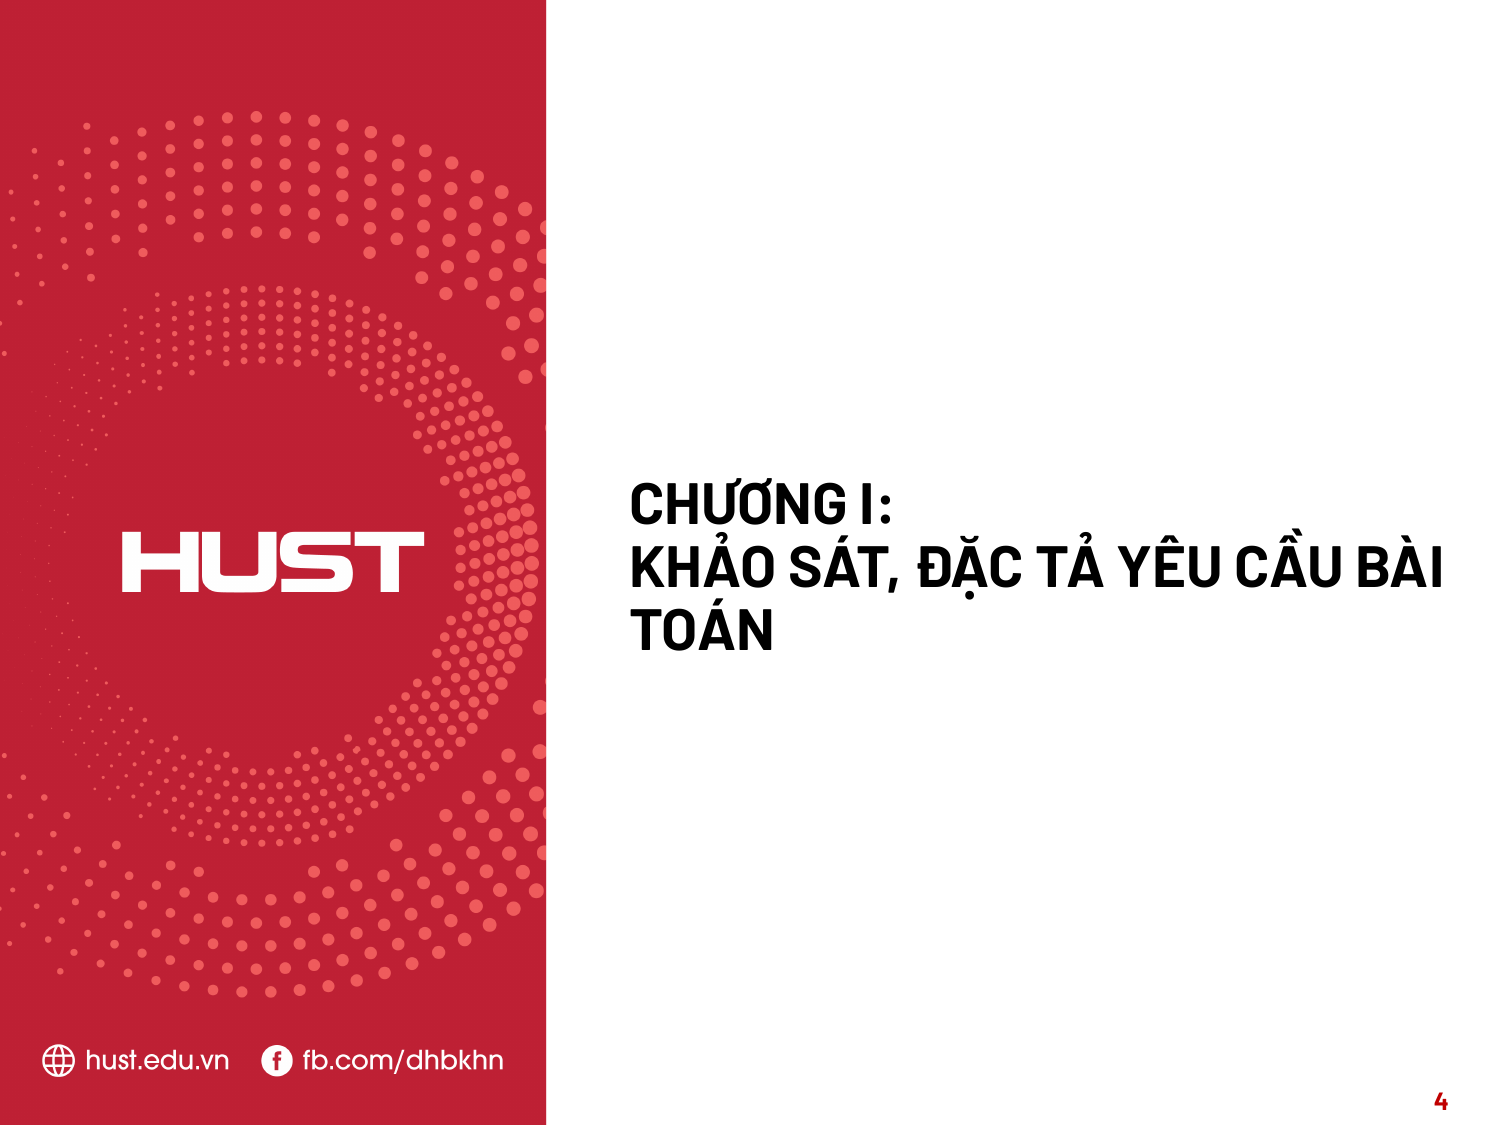

# CHƯƠNG I: KHẢO SÁT, ĐẶC TẢ YÊU CẦU BÀI TOÁN
4